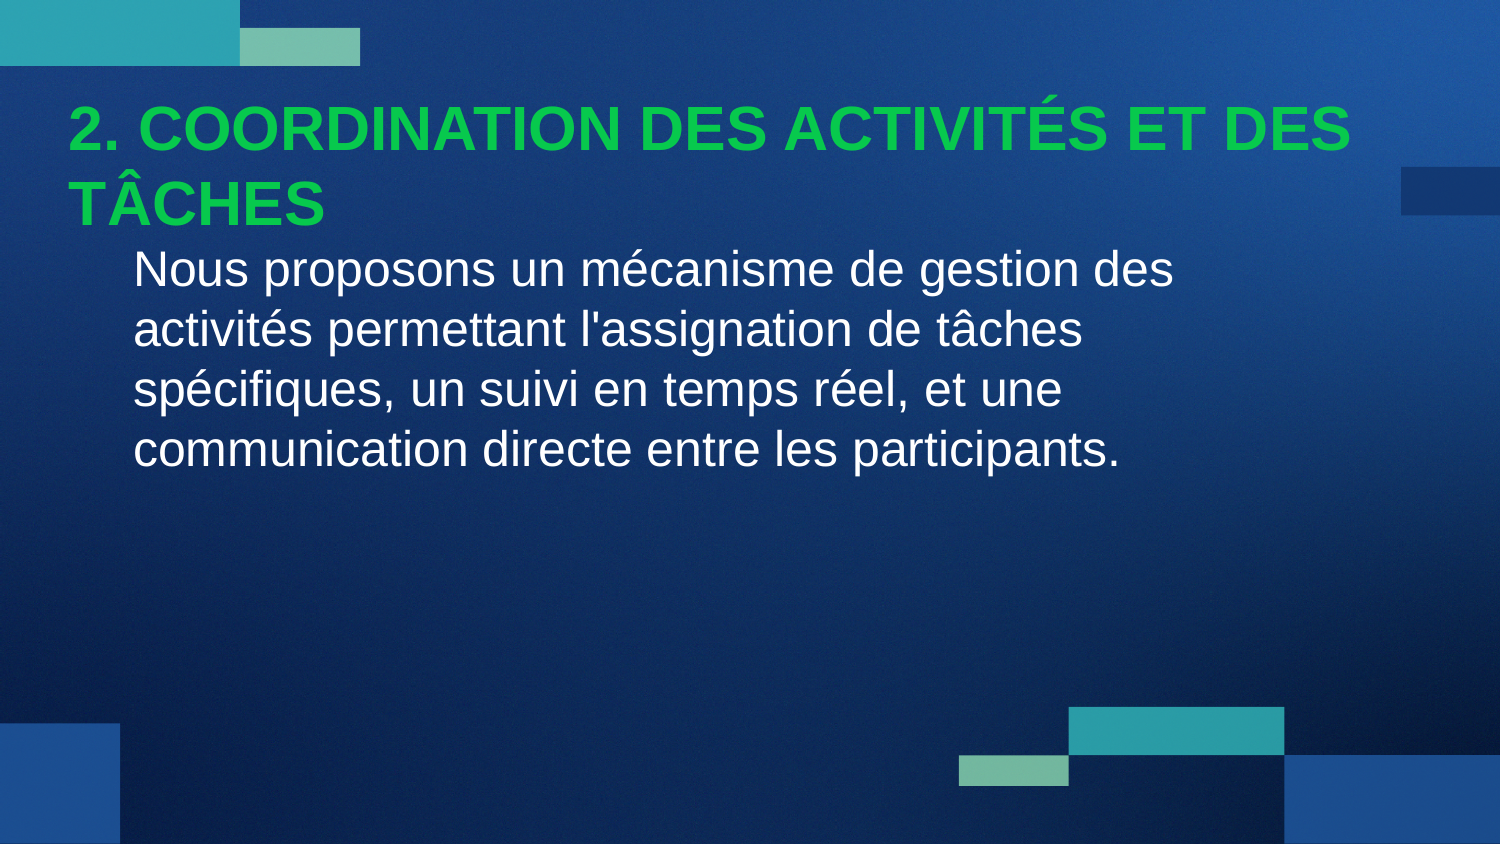

# 2. COORDINATION DES ACTIVITÉS ET DES TÂCHES
Nous proposons un mécanisme de gestion des activités permettant l'assignation de tâches spécifiques, un suivi en temps réel, et une communication directe entre les participants.